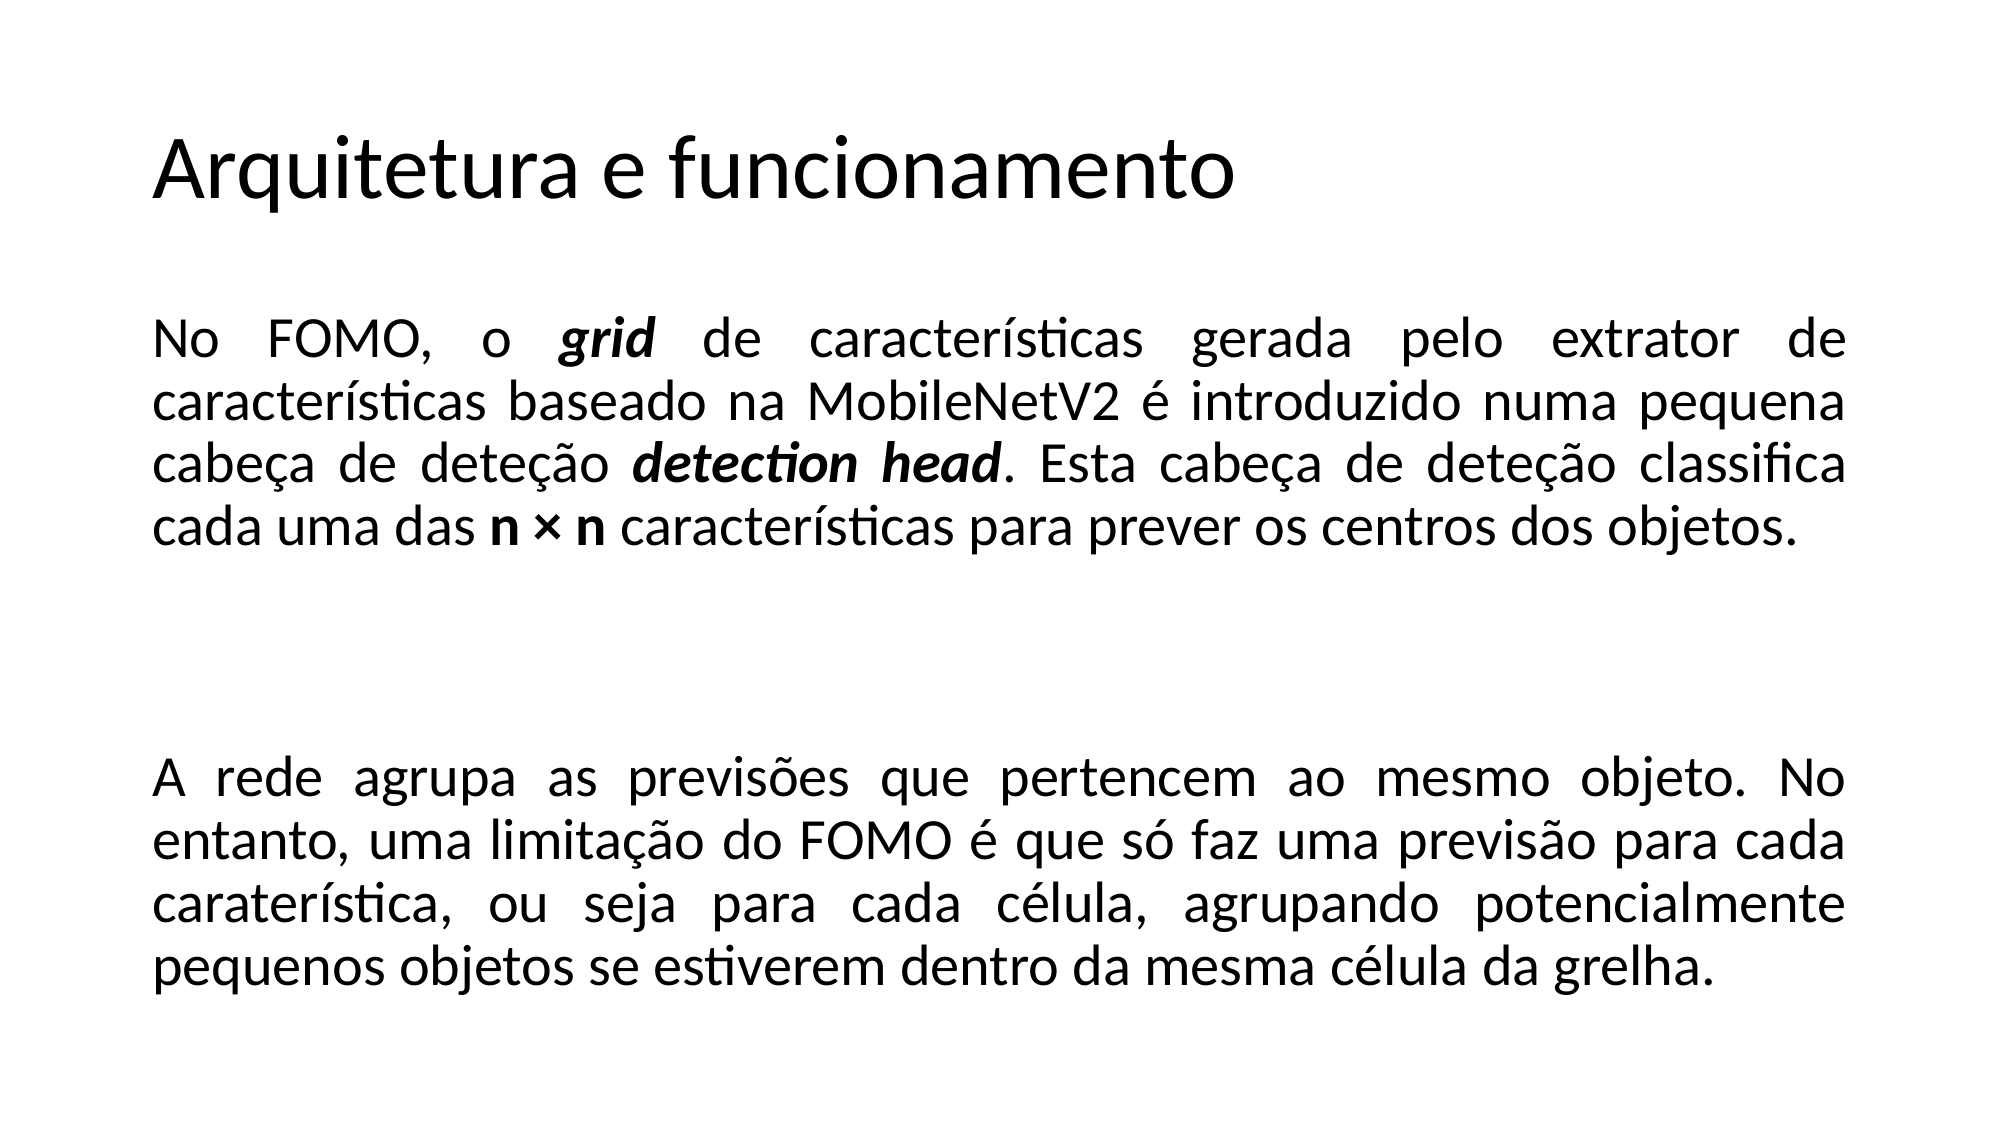

# Arquitetura e funcionamento
No FOMO, o grid de características gerada pelo extrator de características baseado na MobileNetV2 é introduzido numa pequena cabeça de deteção detection head. Esta cabeça de deteção classifica cada uma das n × n características para prever os centros dos objetos.

A rede agrupa as previsões que pertencem ao mesmo objeto. No entanto, uma limitação do FOMO é que só faz uma previsão para cada caraterística, ou seja para cada célula, agrupando potencialmente pequenos objetos se estiverem dentro da mesma célula da grelha.